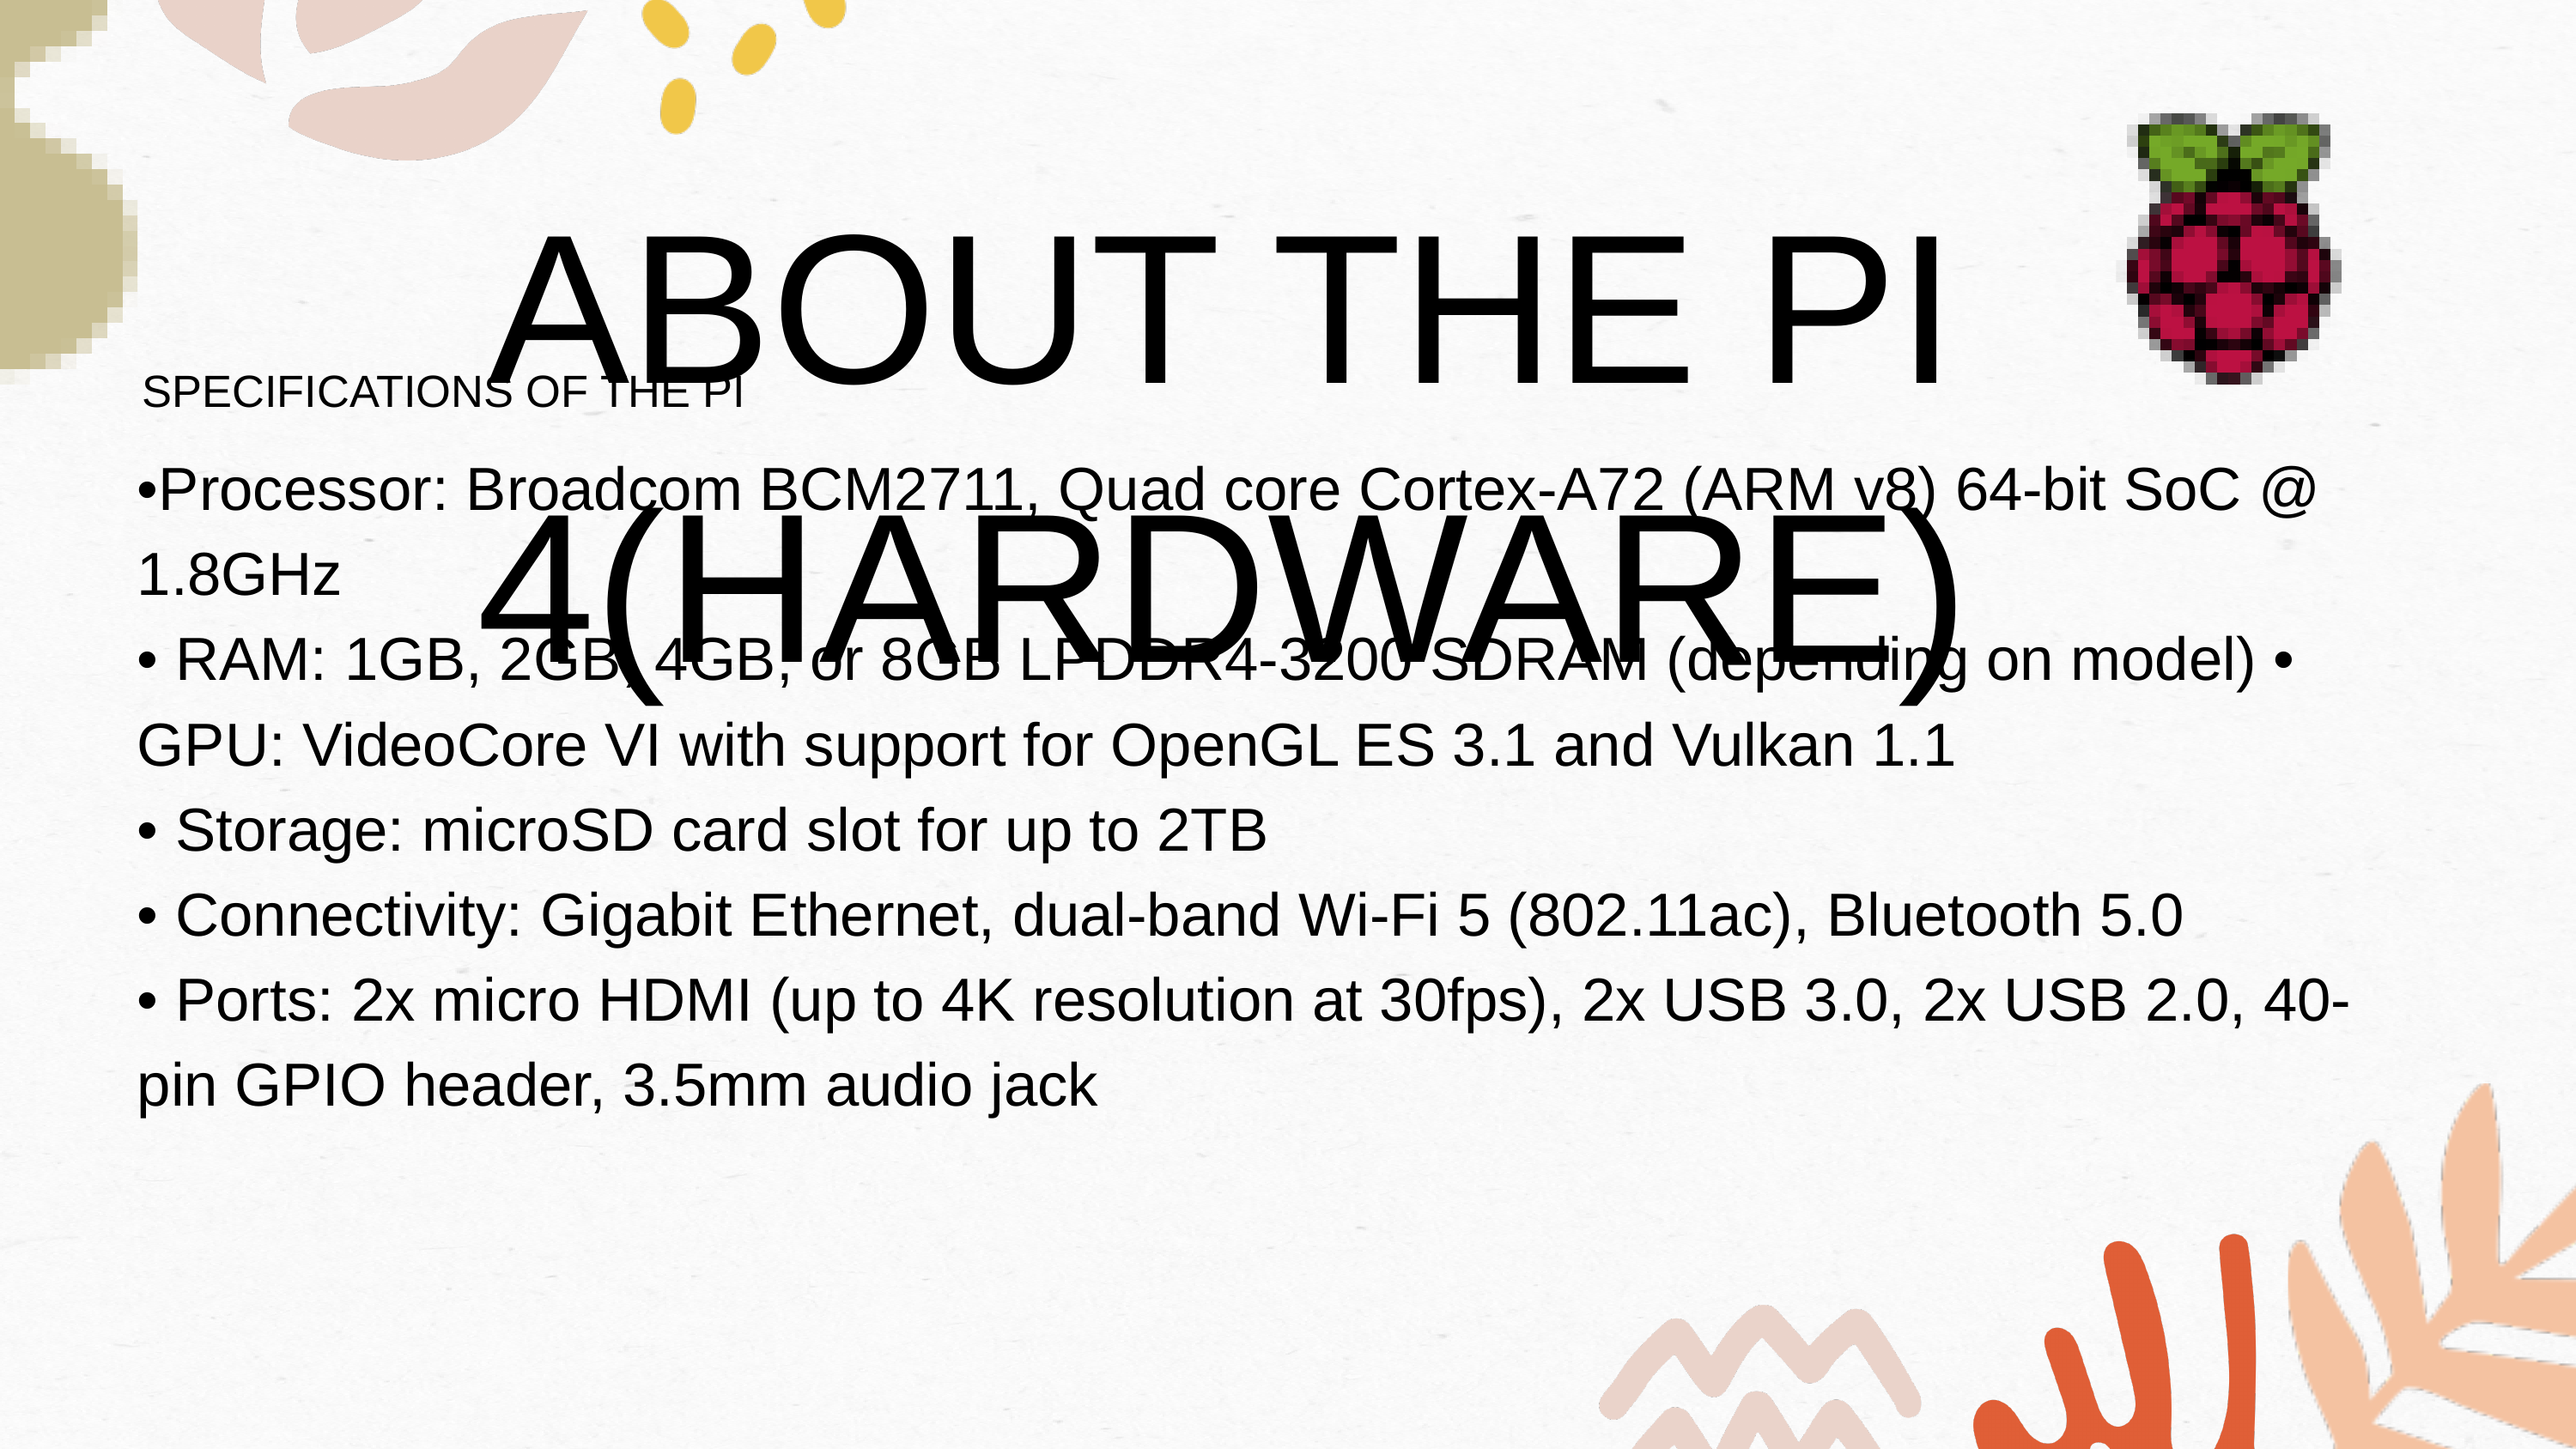

ABOUT THE PI 4(HARDWARE)
SPECIFICATIONS OF THE PI
•Processor: Broadcom BCM2711, Quad core Cortex-A72 (ARM v8) 64-bit SoC @ 1.8GHz
• RAM: 1GB, 2GB, 4GB, or 8GB LPDDR4-3200 SDRAM (depending on model) • GPU: VideoCore VI with support for OpenGL ES 3.1 and Vulkan 1.1
• Storage: microSD card slot for up to 2TB
• Connectivity: Gigabit Ethernet, dual-band Wi-Fi 5 (802.11ac), Bluetooth 5.0
• Ports: 2x micro HDMI (up to 4K resolution at 30fps), 2x USB 3.0, 2x USB 2.0, 40-pin GPIO header, 3.5mm audio jack